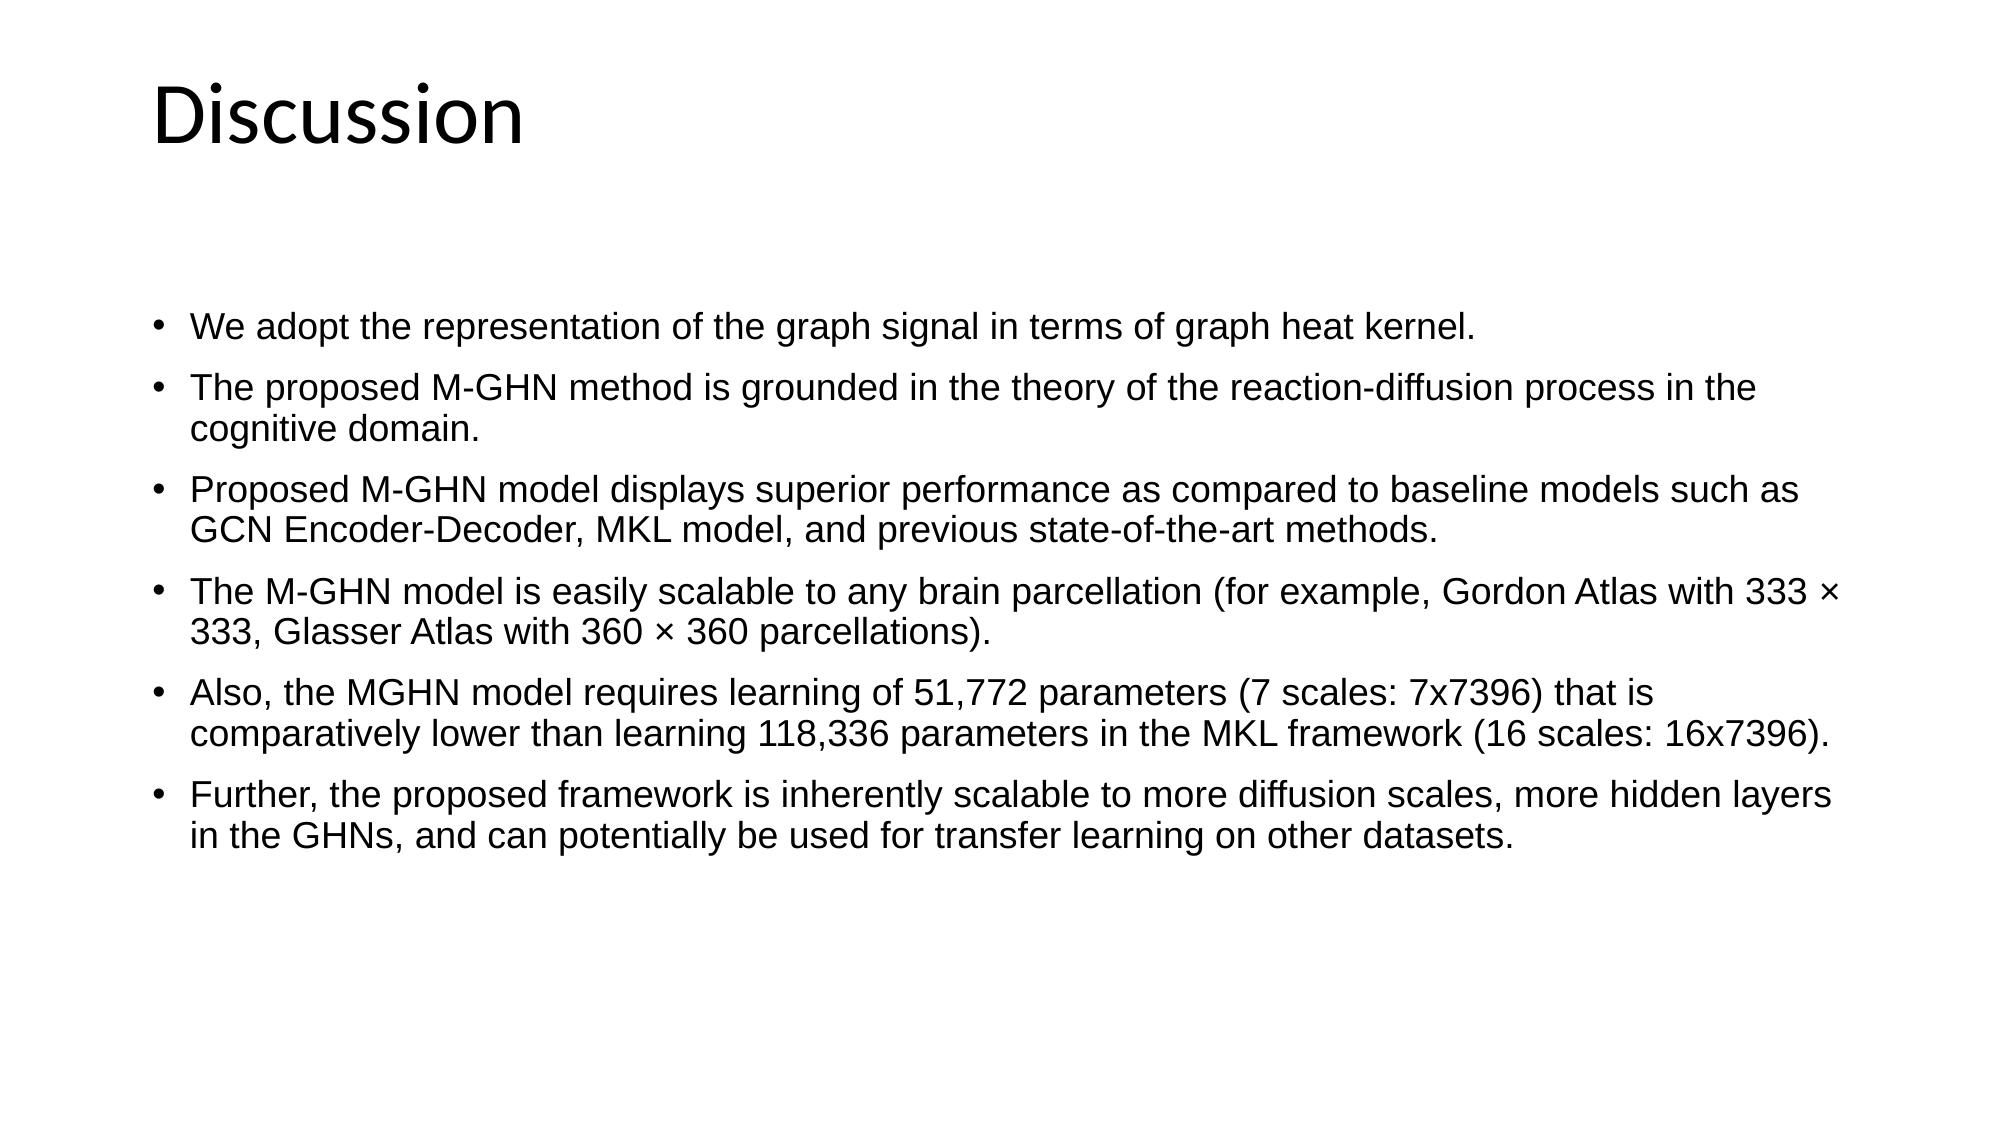

# Discussion
We adopt the representation of the graph signal in terms of graph heat kernel.
The proposed M-GHN method is grounded in the theory of the reaction-diffusion process in the cognitive domain.
Proposed M-GHN model displays superior performance as compared to baseline models such as GCN Encoder-Decoder, MKL model, and previous state-of-the-art methods.
The M-GHN model is easily scalable to any brain parcellation (for example, Gordon Atlas with 333 × 333, Glasser Atlas with 360 × 360 parcellations).
Also, the MGHN model requires learning of 51,772 parameters (7 scales: 7x7396) that is comparatively lower than learning 118,336 parameters in the MKL framework (16 scales: 16x7396).
Further, the proposed framework is inherently scalable to more diffusion scales, more hidden layers in the GHNs, and can potentially be used for transfer learning on other datasets.